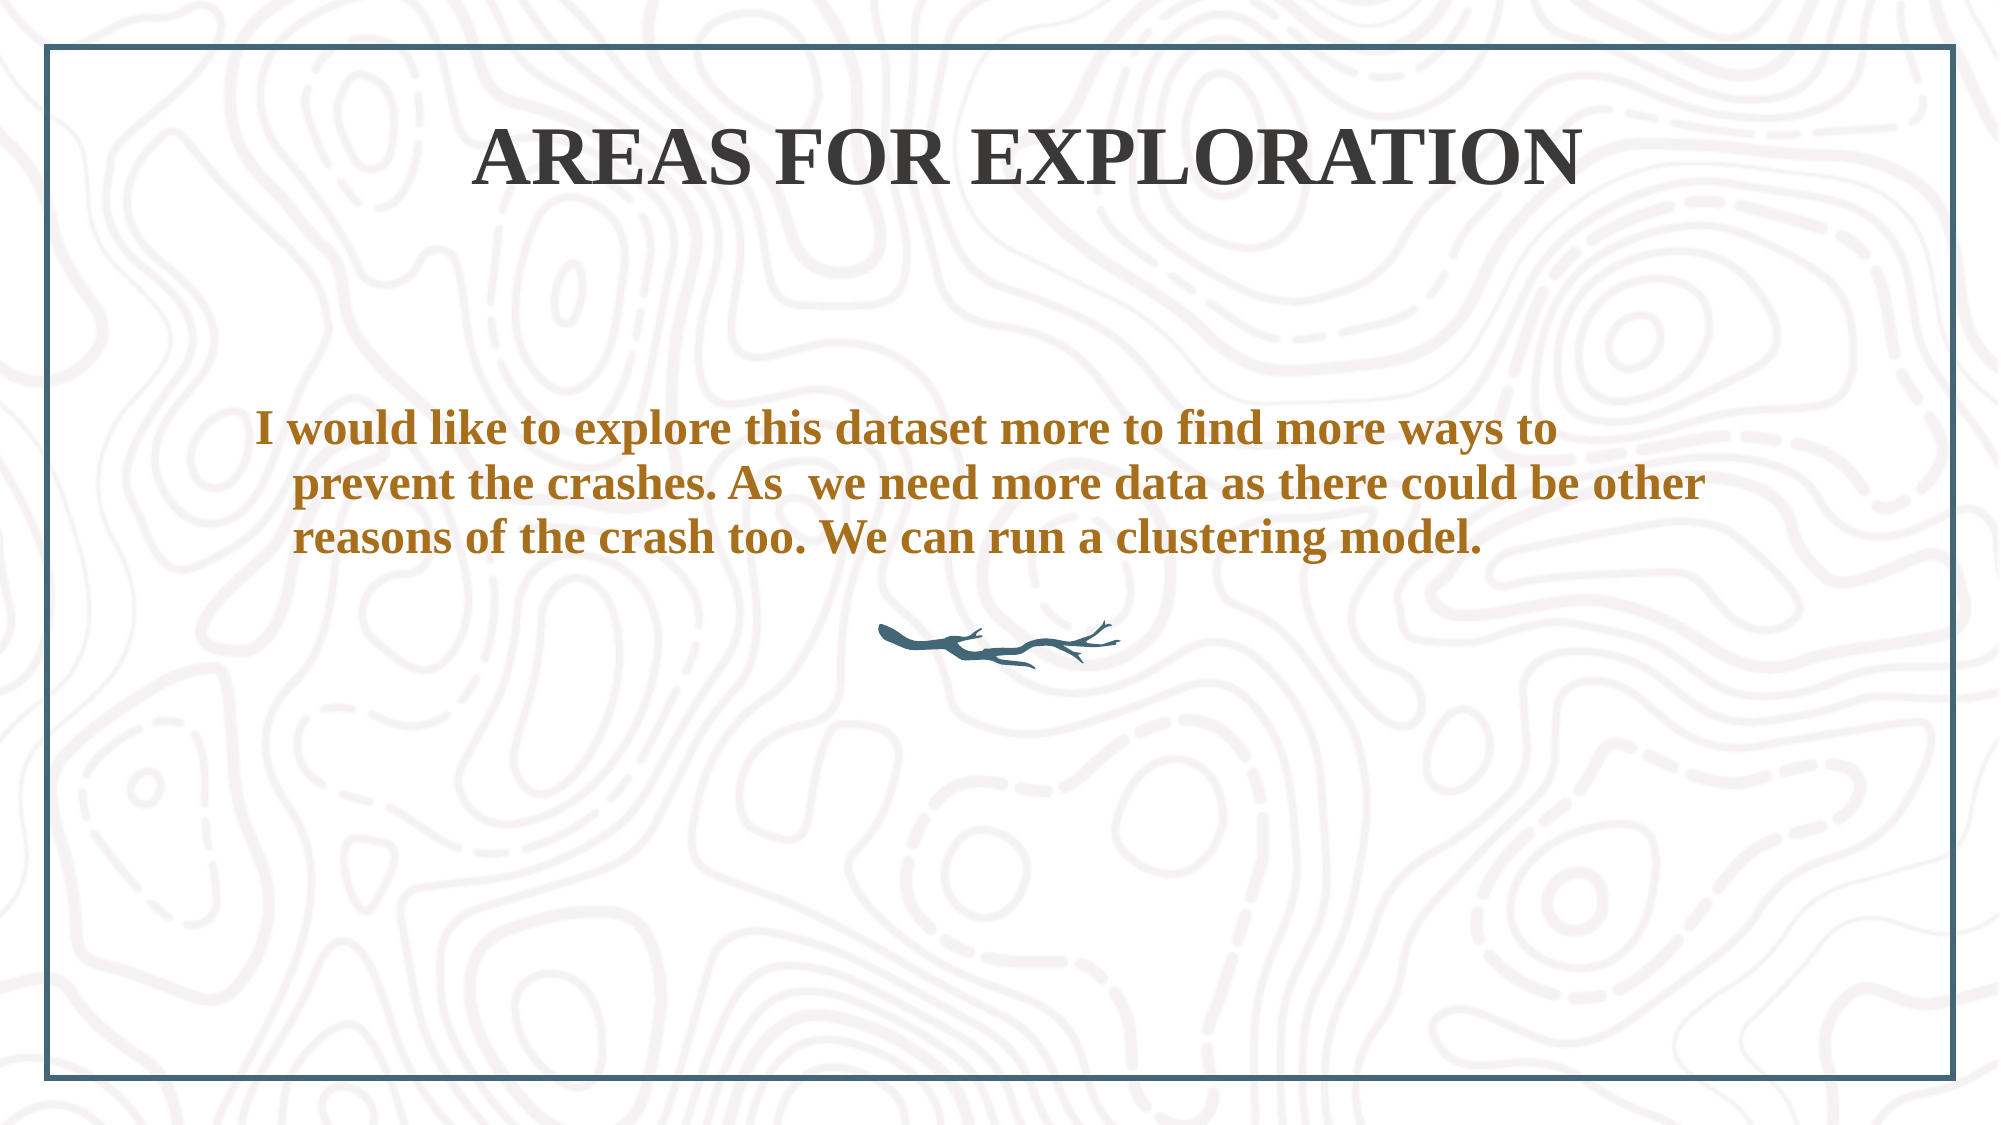

# Areas for exploration
I would like to explore this dataset more to find more ways to prevent the crashes. As  we need more data as there could be other reasons of the crash too. We can run a clustering model.